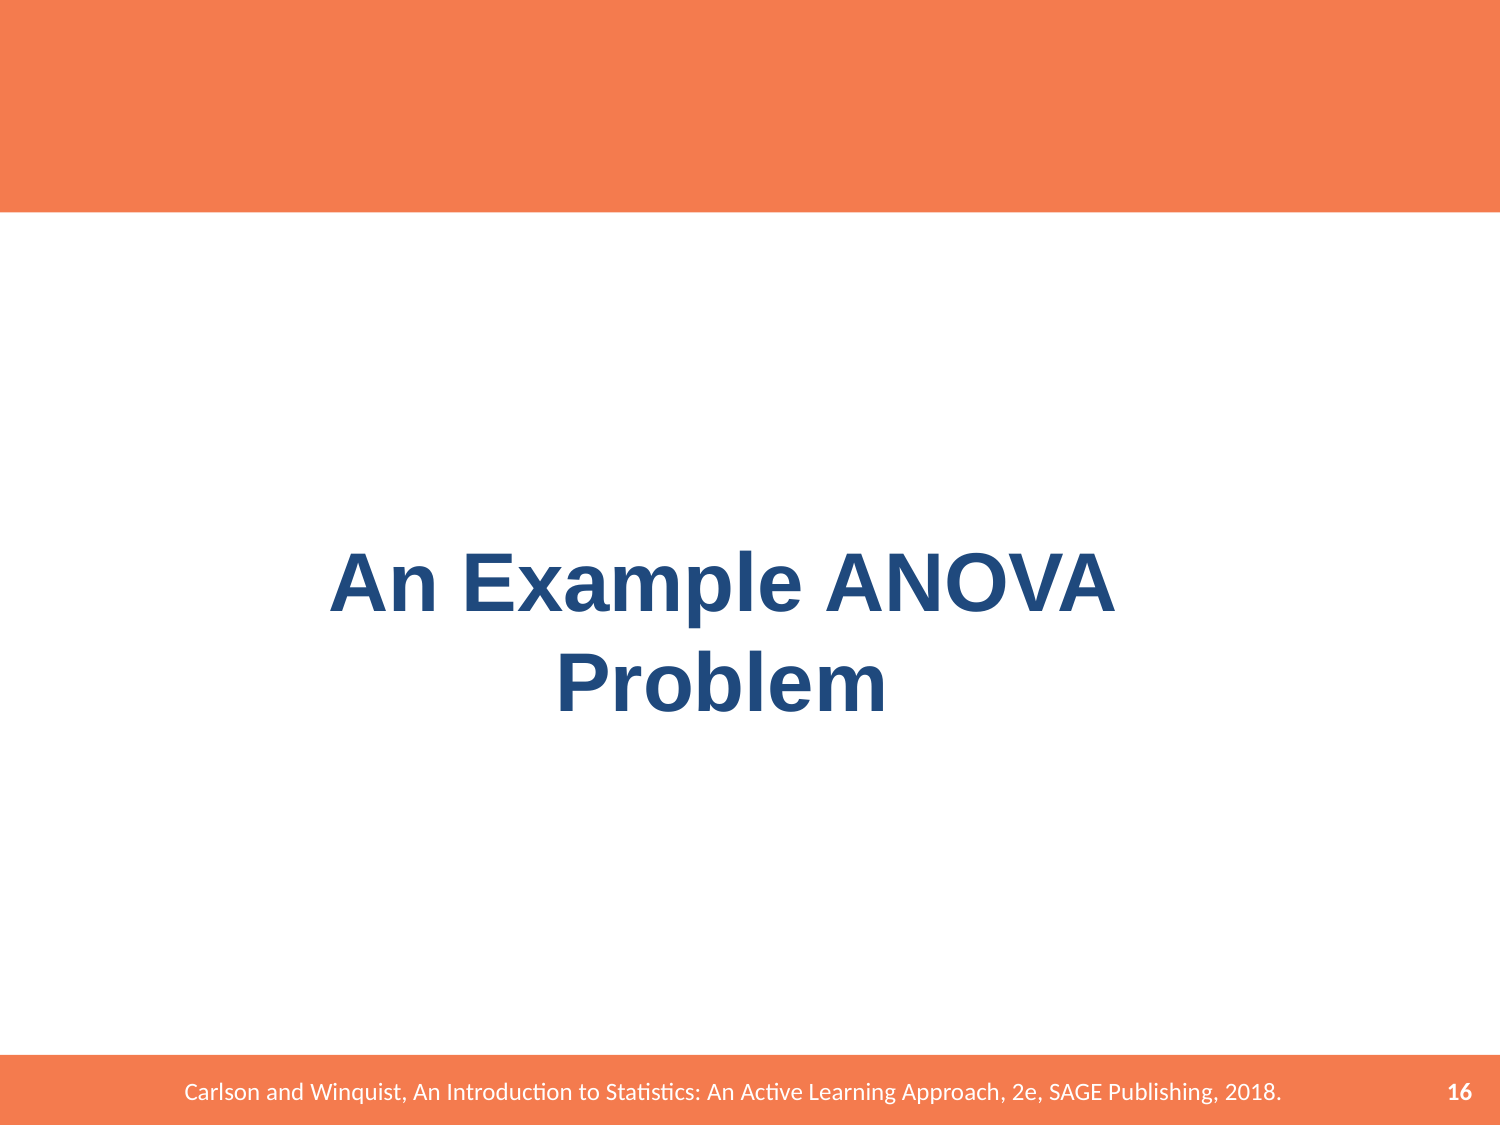

# An Example ANOVA Problem
16
Carlson and Winquist, An Introduction to Statistics: An Active Learning Approach, 2e, SAGE Publishing, 2018.